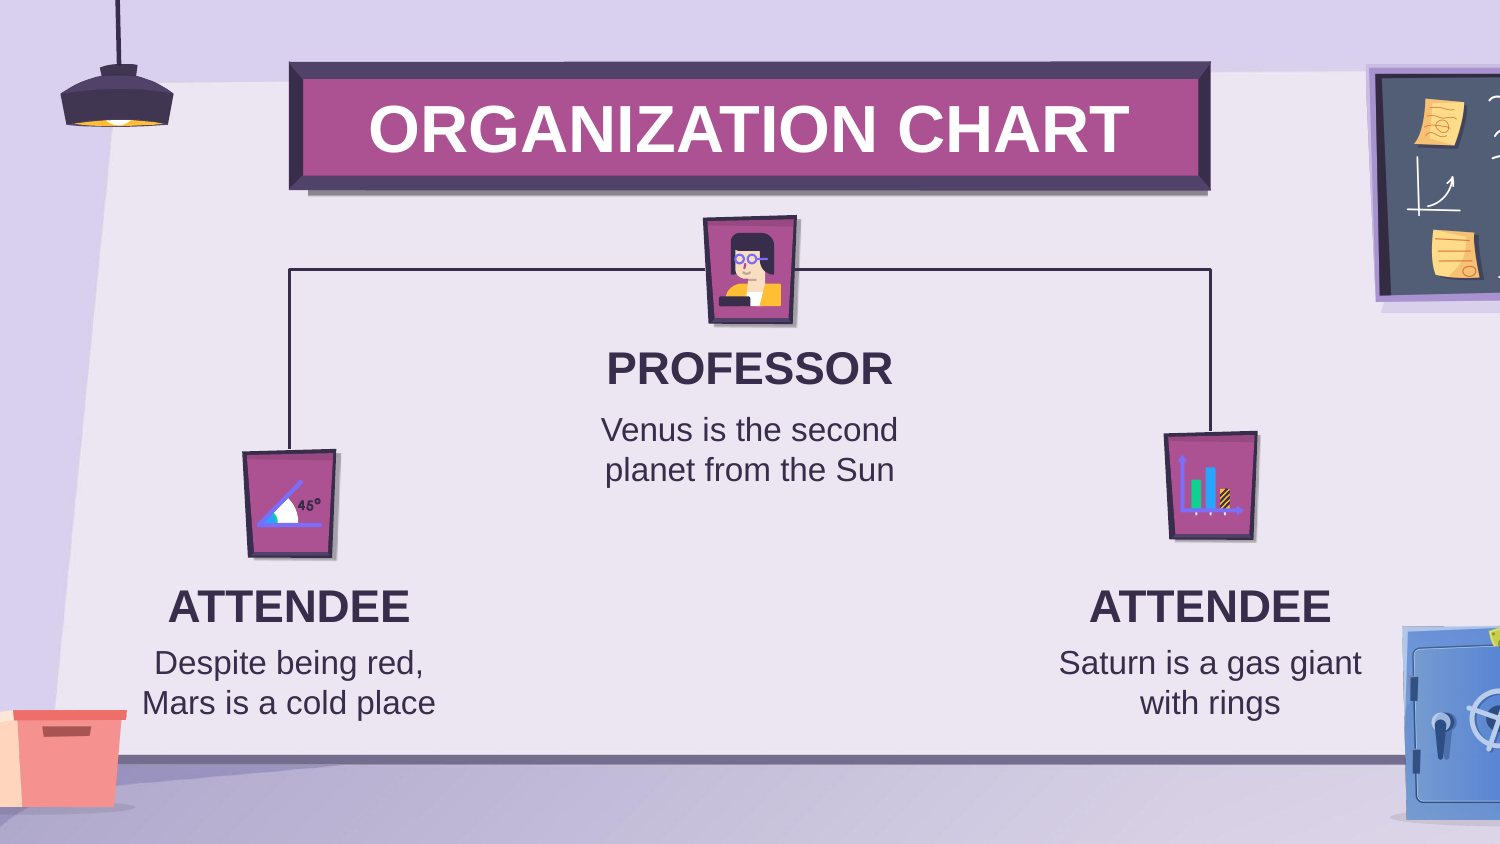

# ORGANIZATION CHART

PROFESSOR
Venus is the second planet from the Sun

ATTENDEE
ATTENDEE
Despite being red, Mars is a cold place
Saturn is a gas giant with rings